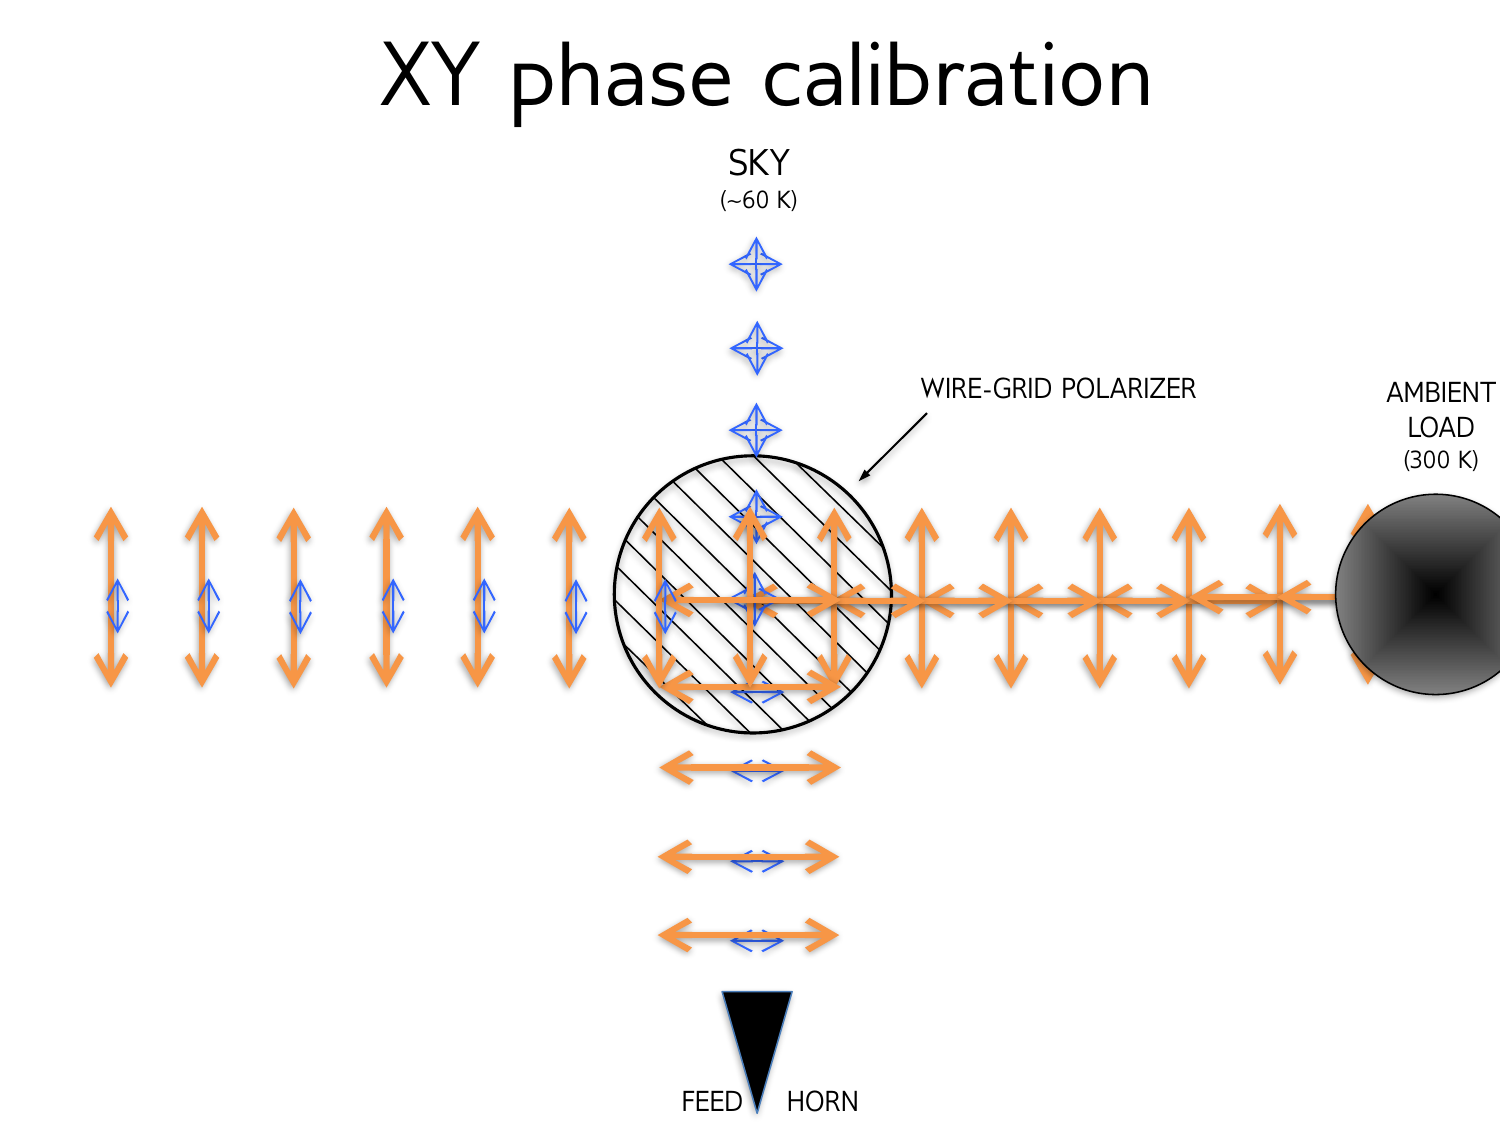

# XY phase calibration
SKY (~60 K)
WIRE-GRID POLARIZER
AMBIENT LOAD
(300 K)

FEED     HORN